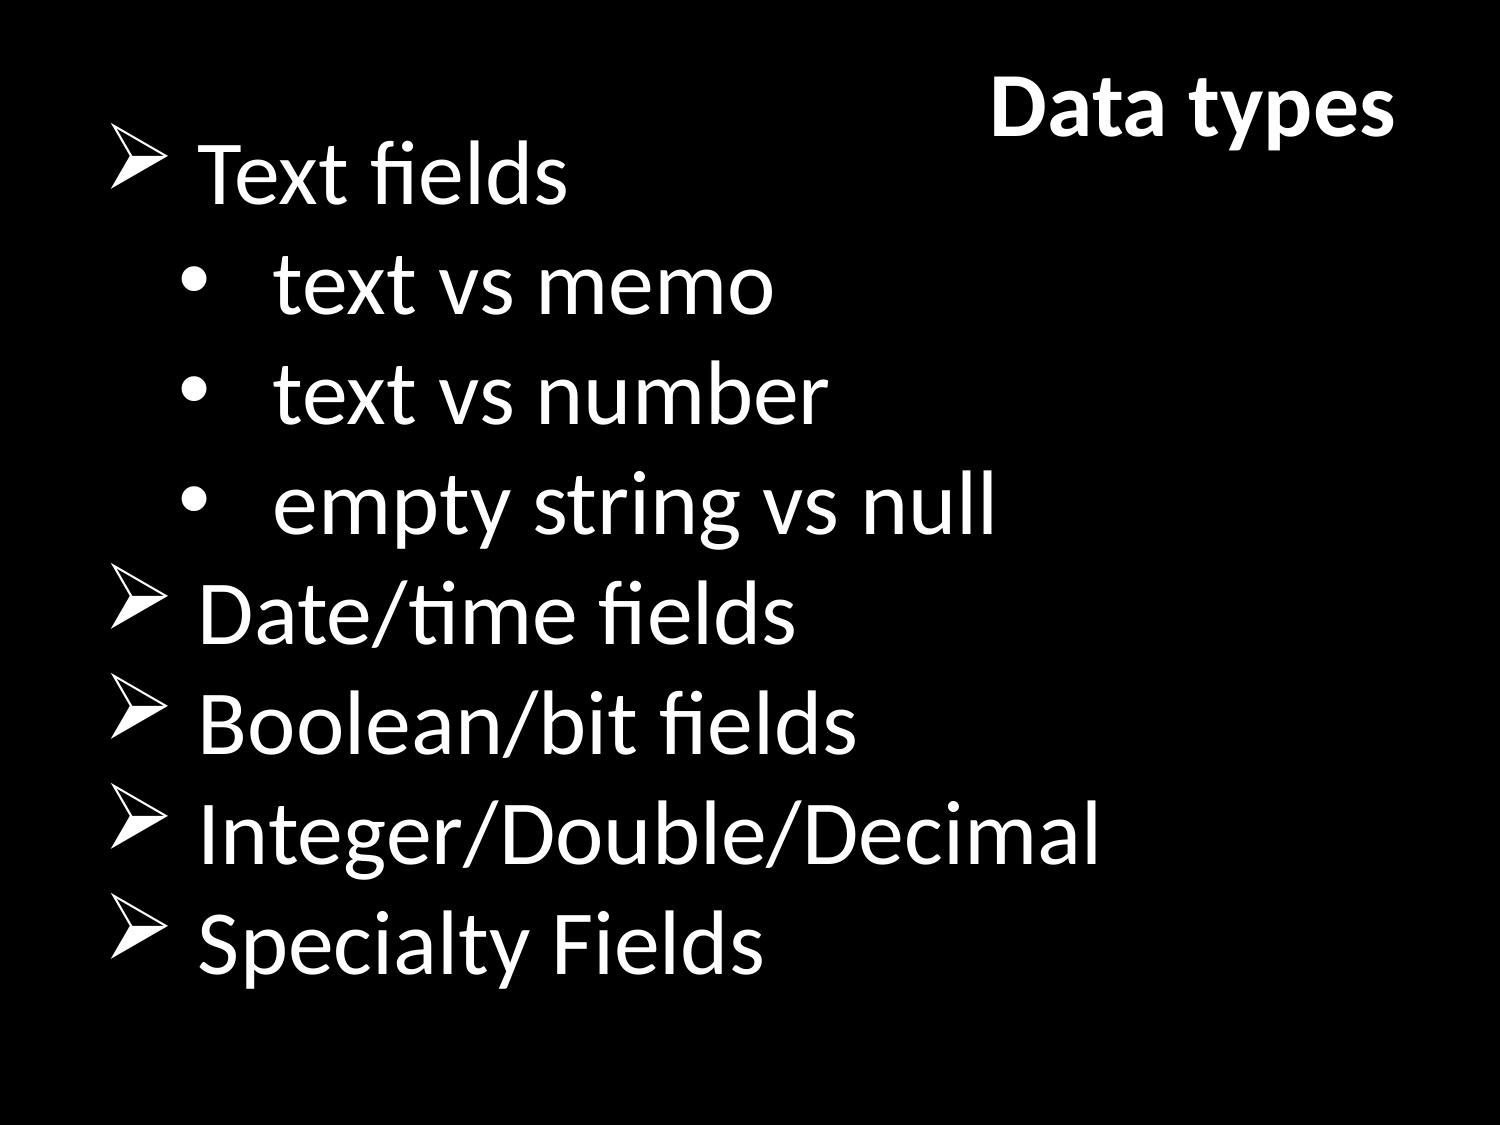

Data types
Text fields
text vs memo
text vs number
empty string vs null
Date/time fields
Boolean/bit fields
Integer/Double/Decimal
Specialty Fields